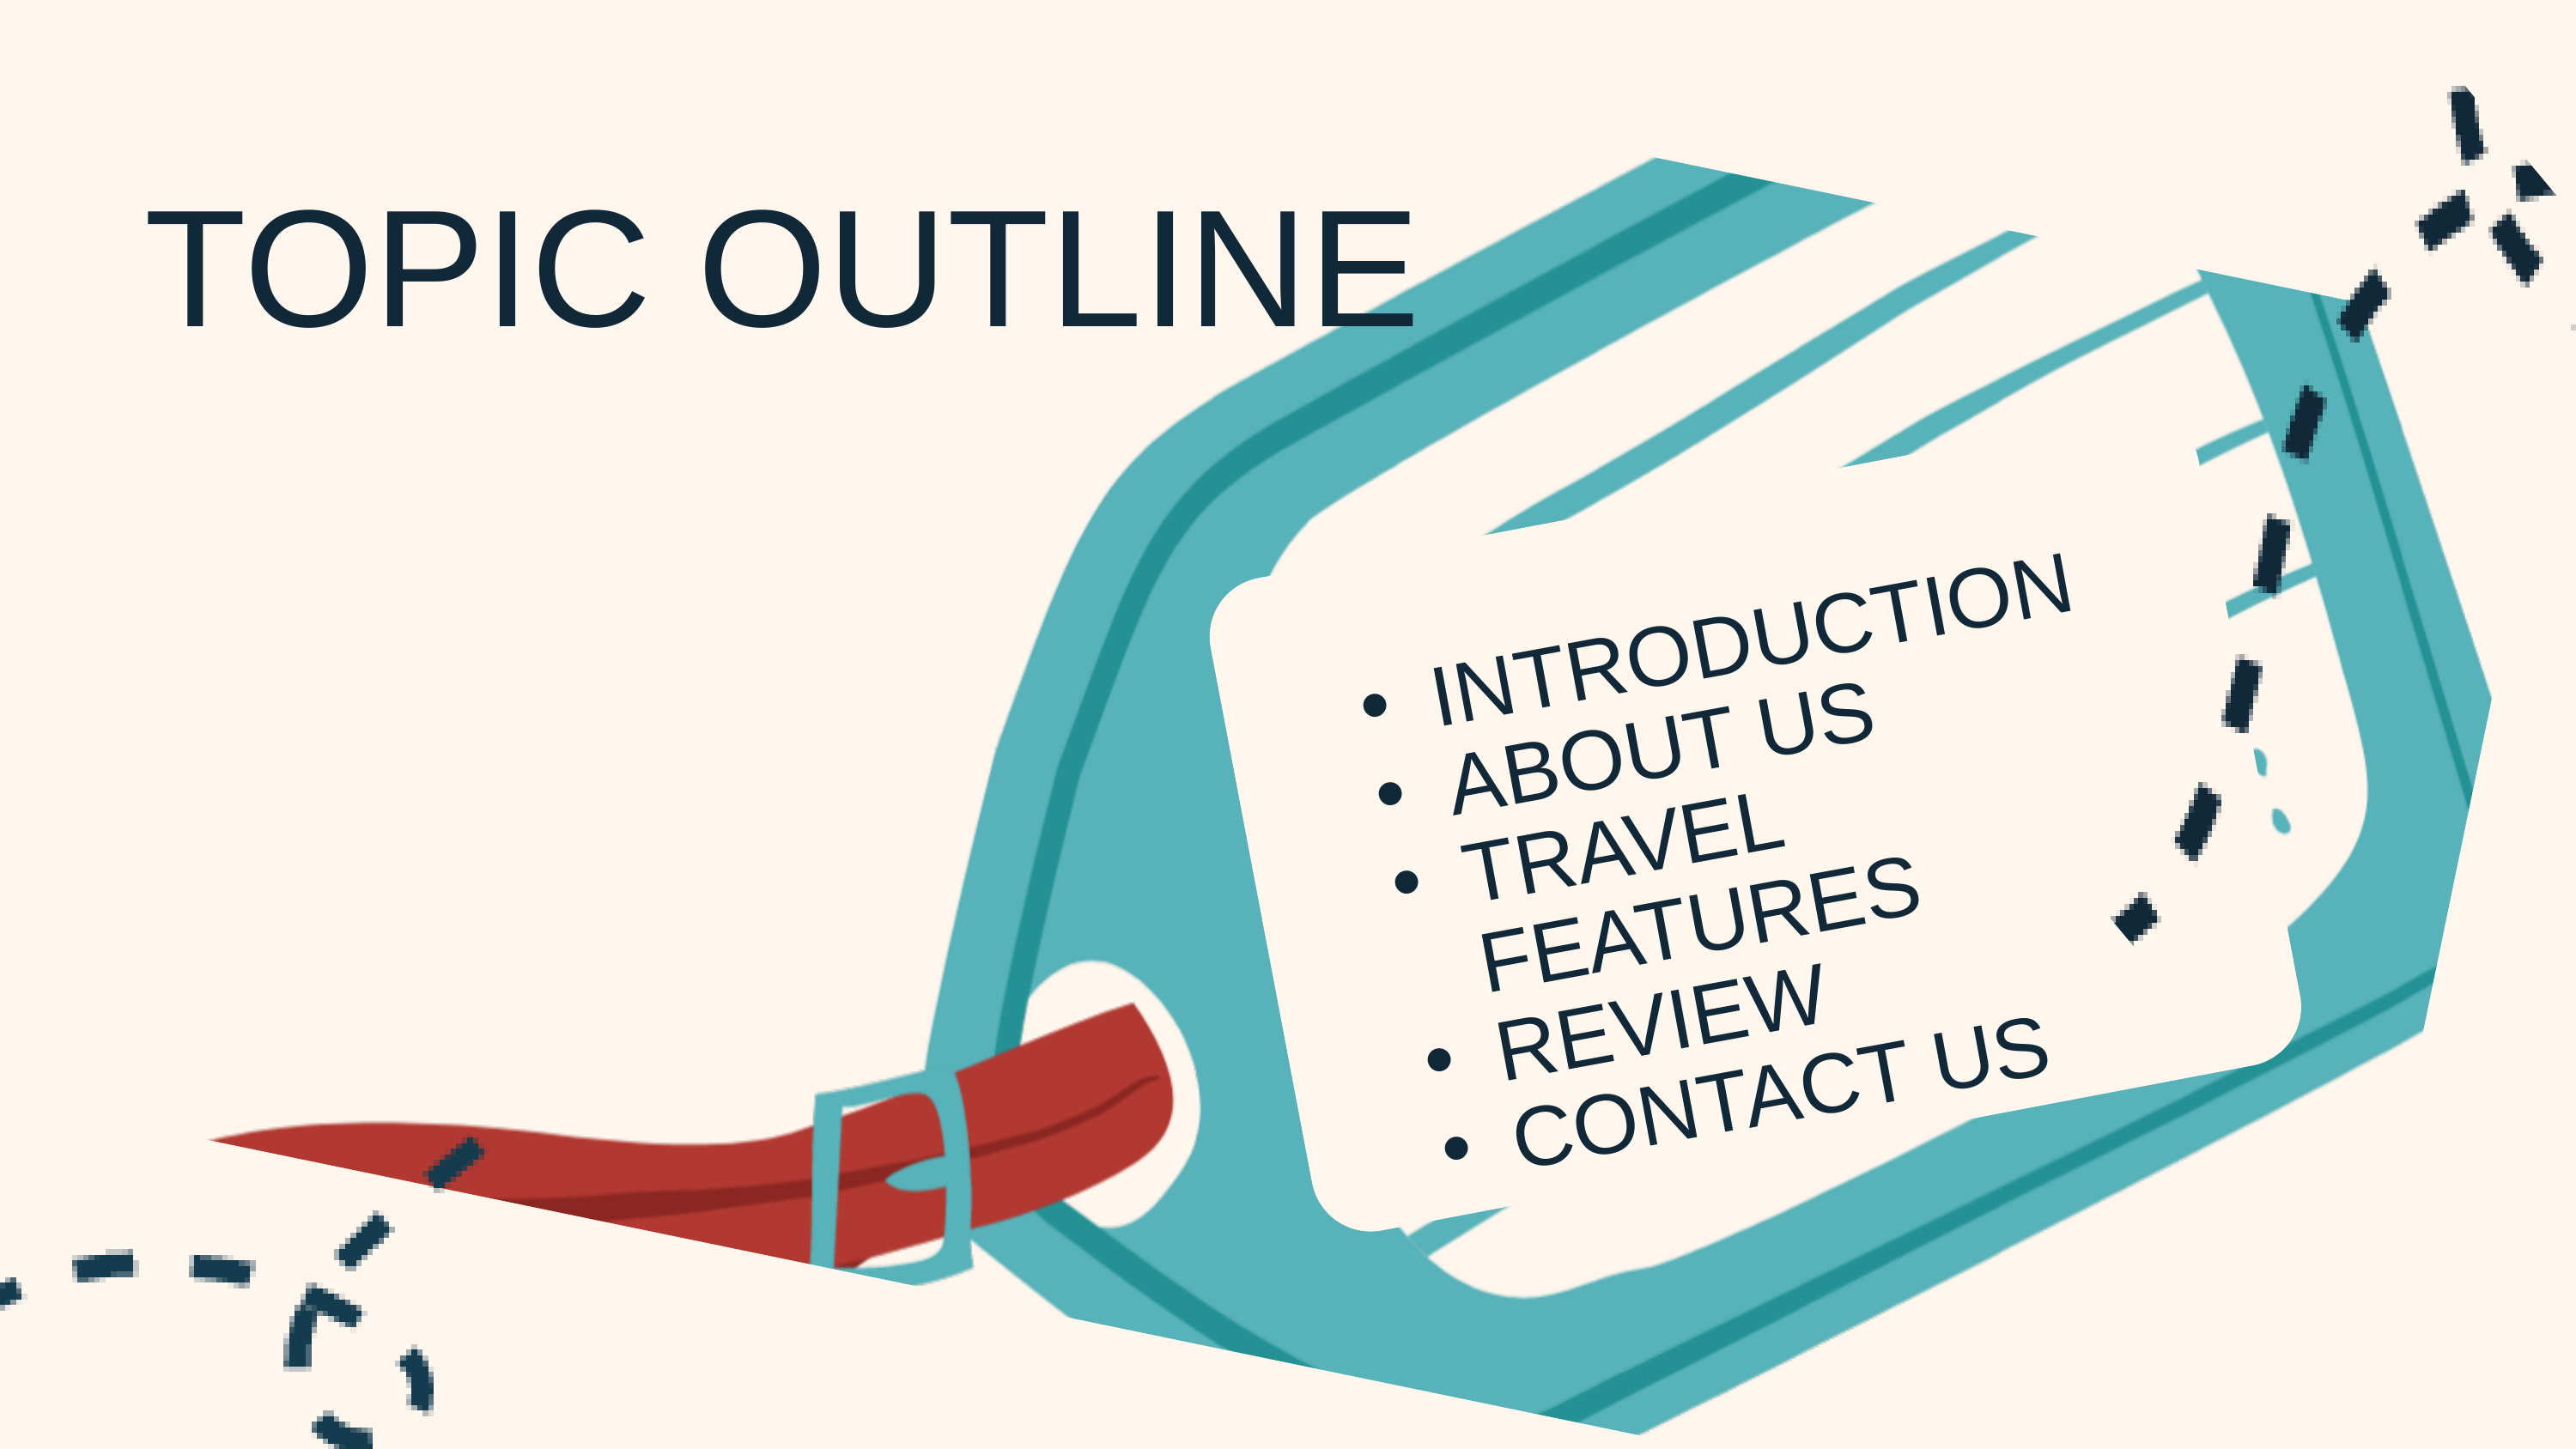

TOPIC OUTLINE
INTRODUCTION
ABOUT US
TRAVEL FEATURES
REVIEW
CONTACT US